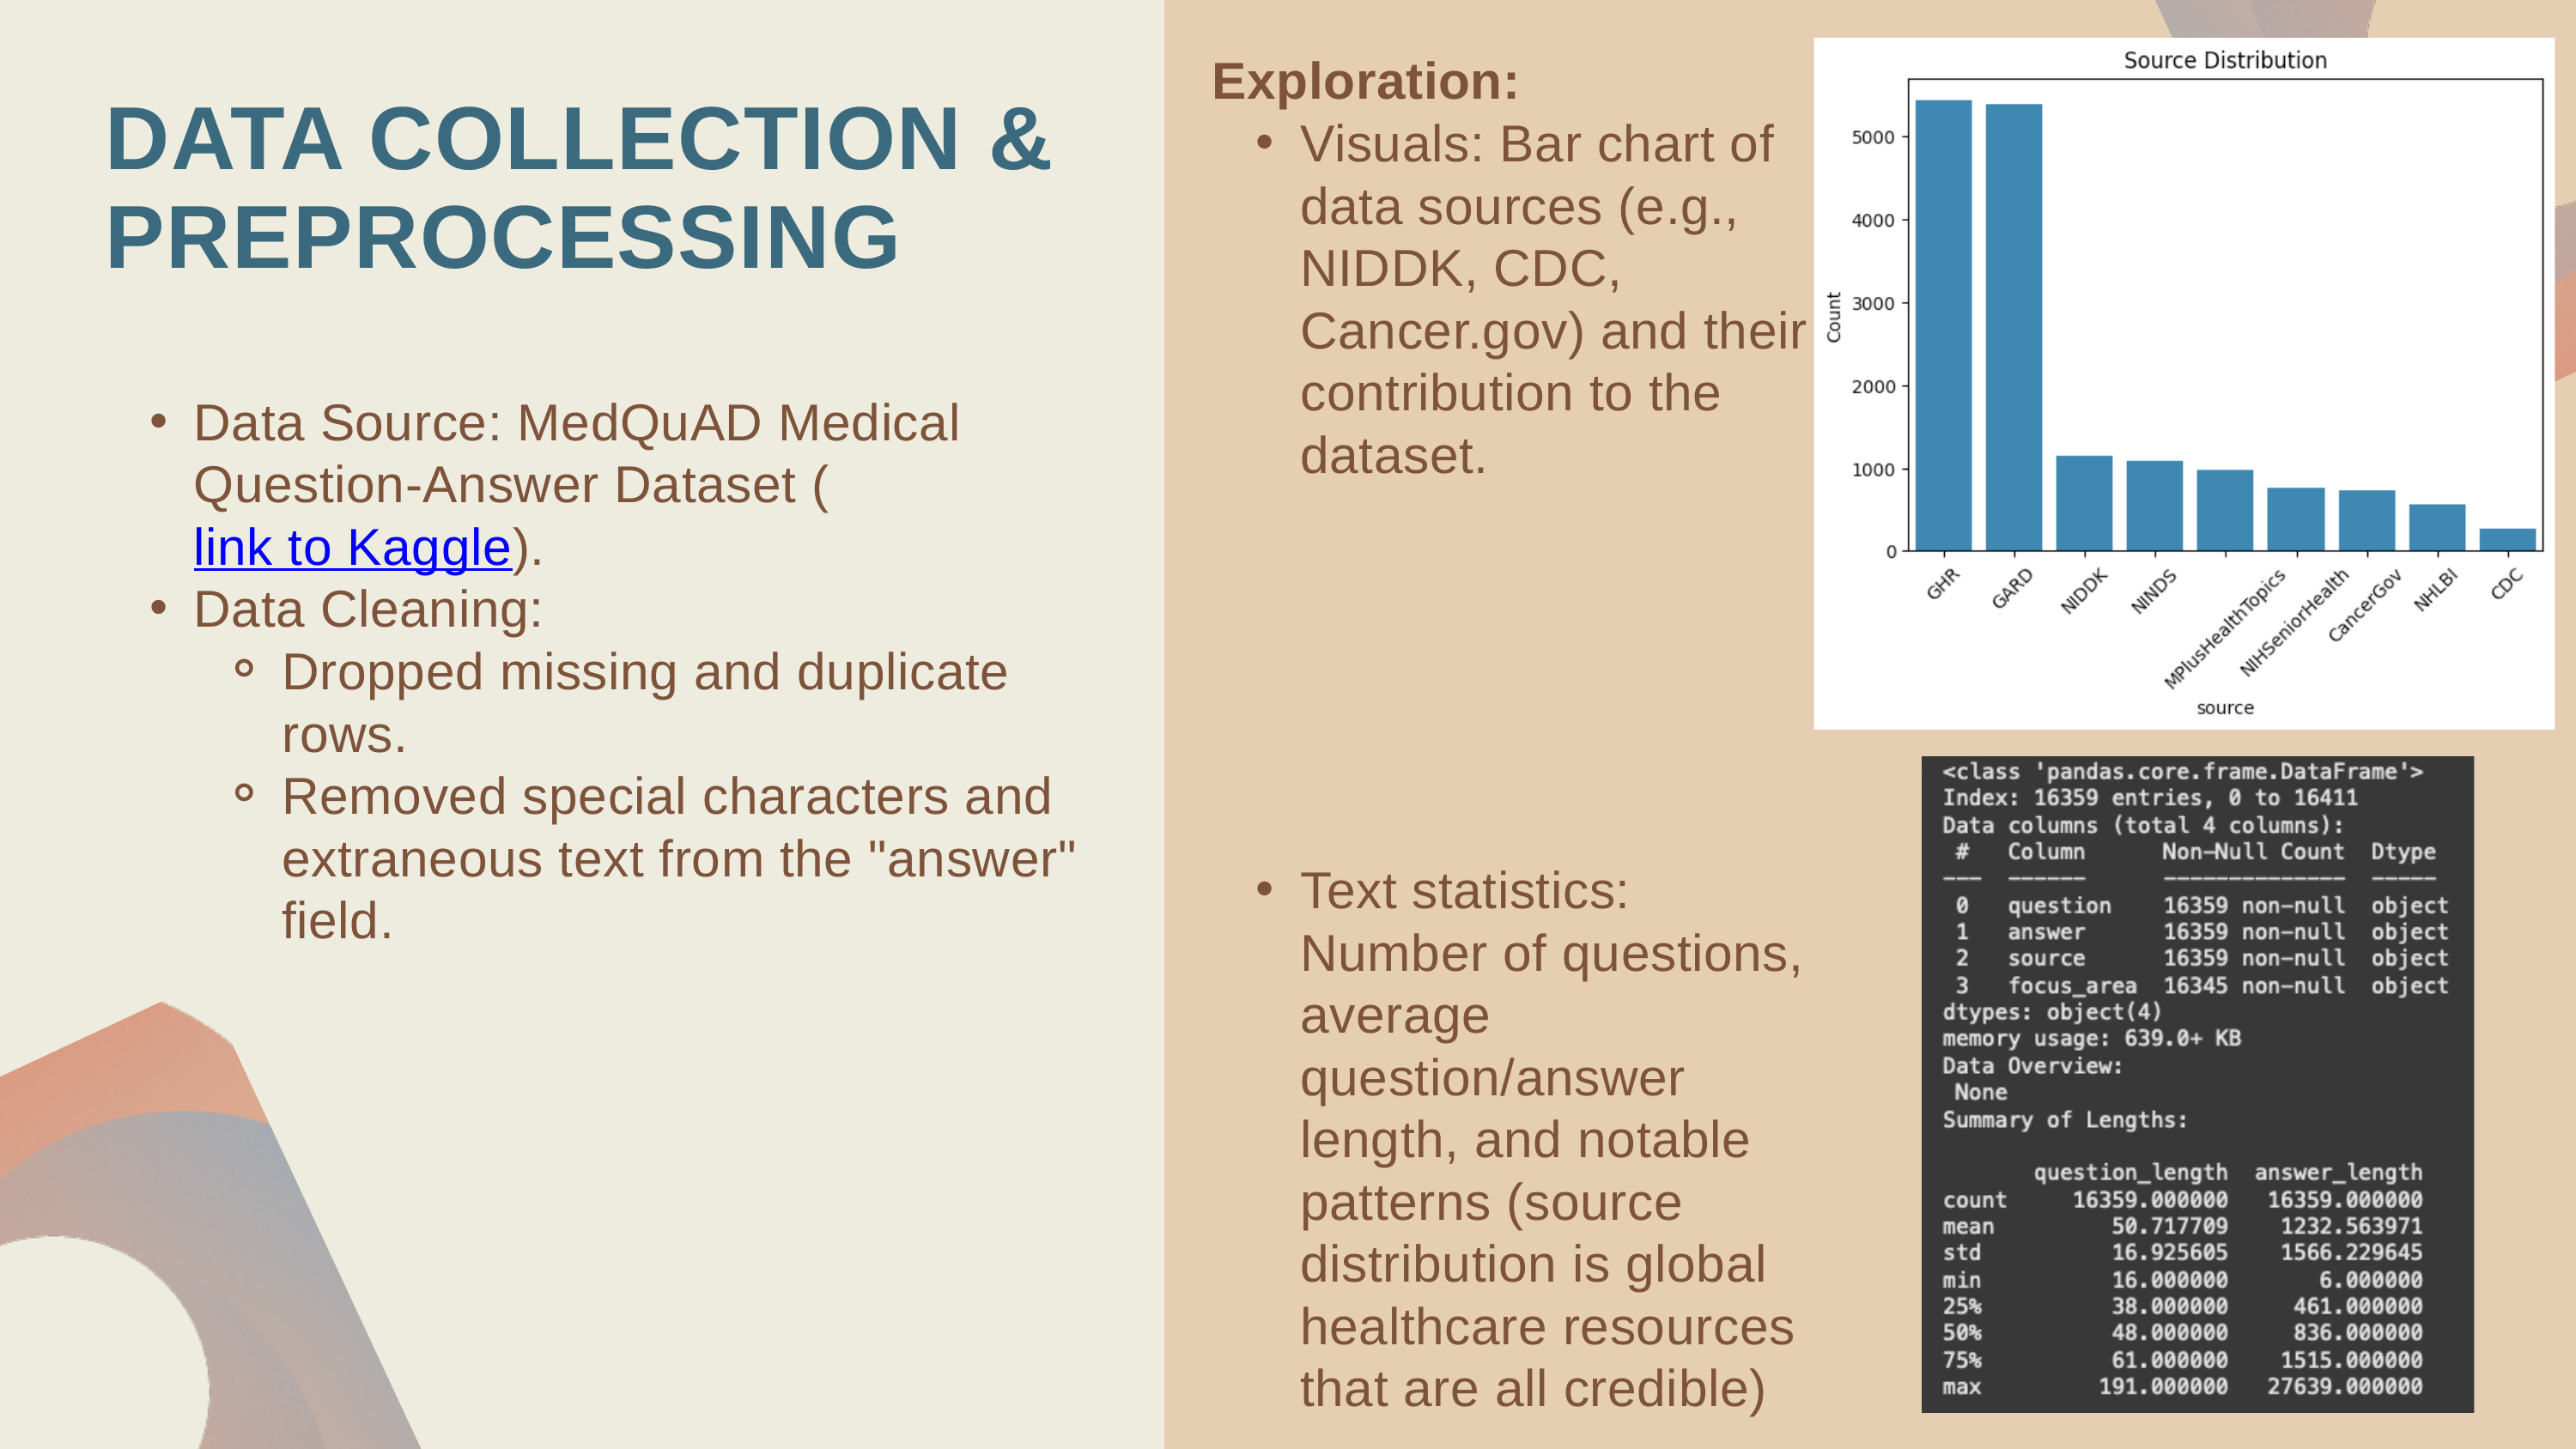

Exploration:
Visuals: Bar chart of data sources (e.g., NIDDK, CDC, Cancer.gov) and their contribution to the dataset.

Text statistics: Number of questions, average question/answer length, and notable patterns (source distribution is global healthcare resources that are all credible)

DATA COLLECTION & PREPROCESSING
Data Source: MedQuAD Medical Question-Answer Dataset (link to Kaggle).
Data Cleaning:
Dropped missing and duplicate rows.
Removed special characters and extraneous text from the "answer" field.